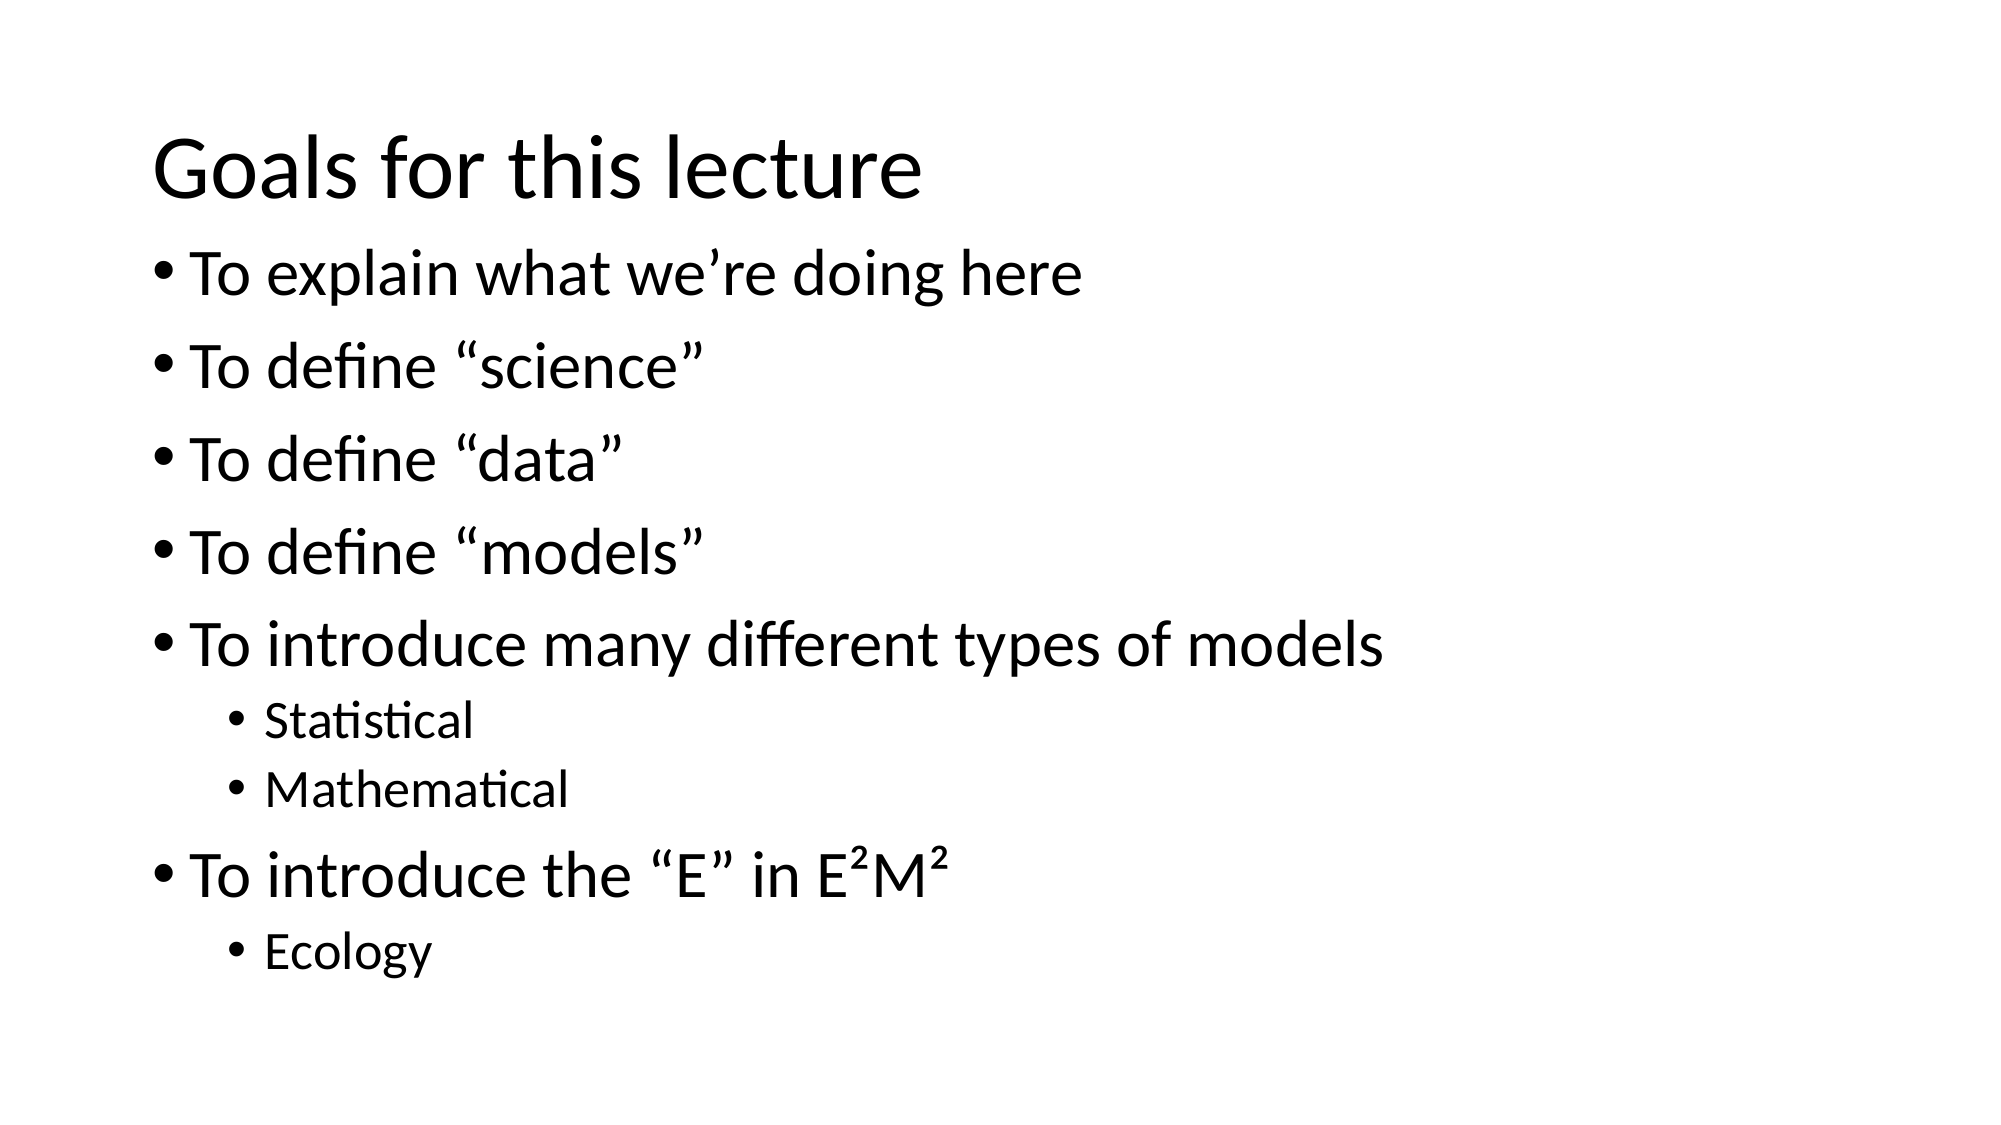

# Goals for this lecture
To explain what we’re doing here
To define “science”
To define “data”
To define “models”
To introduce many different types of models
Statistical
Mathematical
To introduce the “E” in E²M²
Ecology